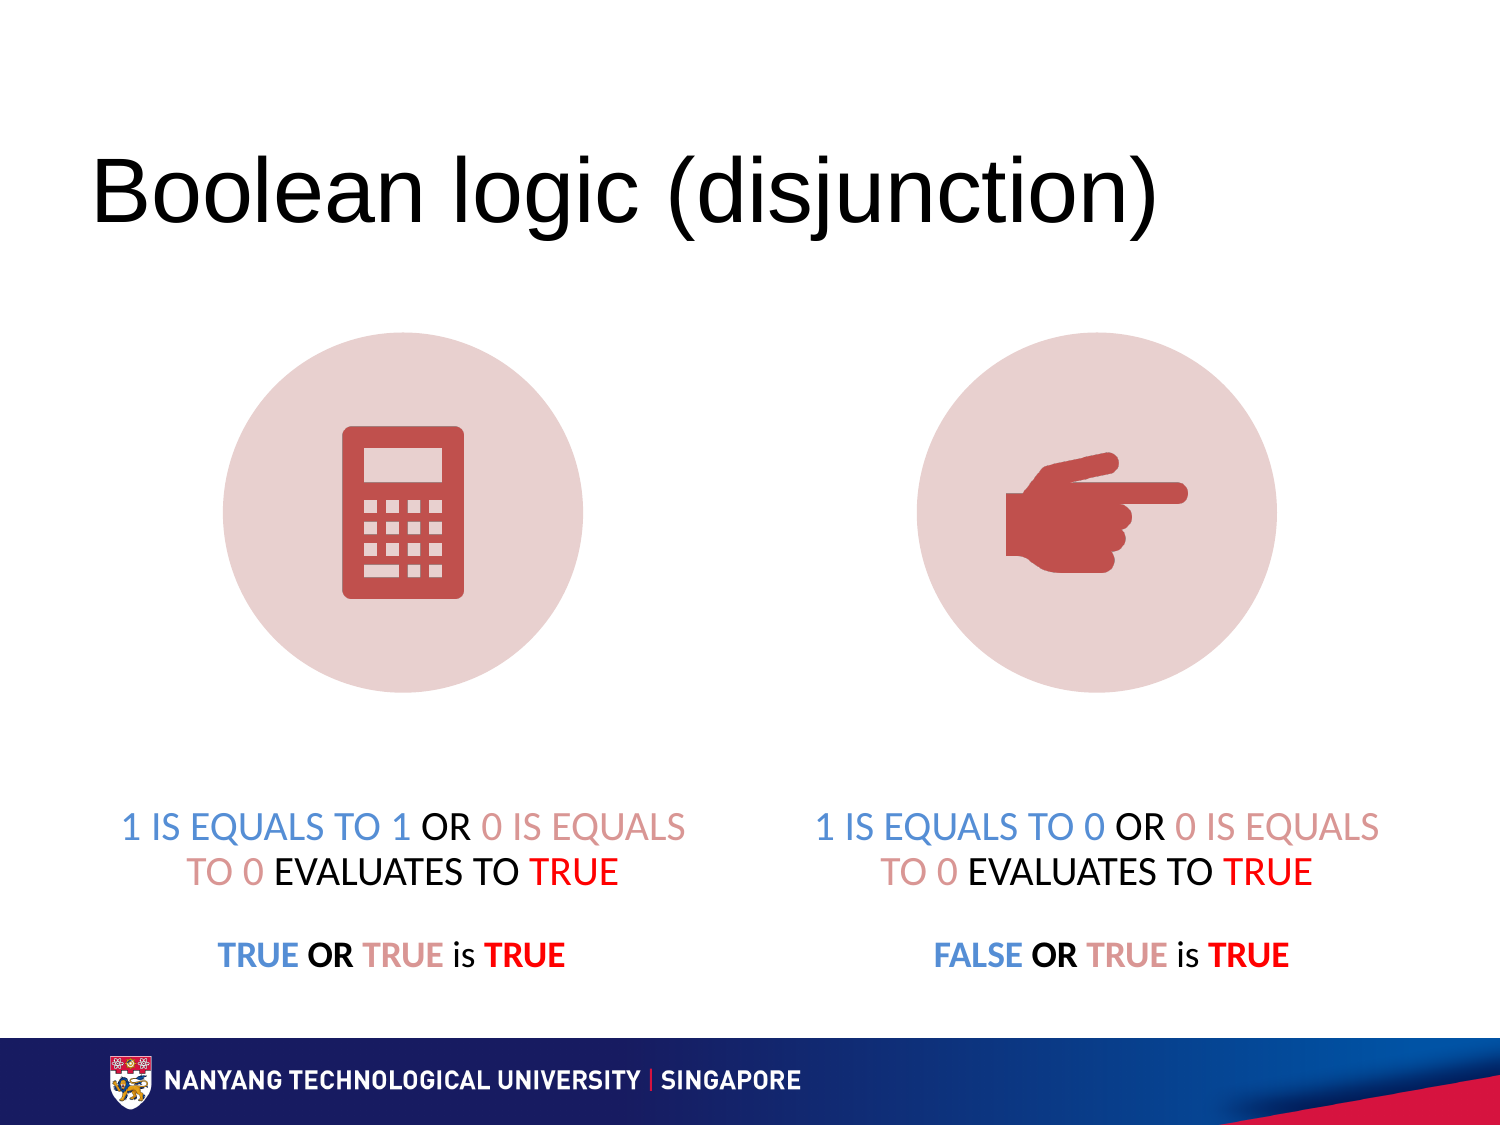

# Boolean logic (disjunction)
1 is equals to 1 OR 0 is equals to 0 evaluates to TRUE
1 is equals to 0 OR 0 is equals to 0 evaluates to TRUE
TRUE OR TRUE is TRUE
FALSE OR TRUE is TRUE